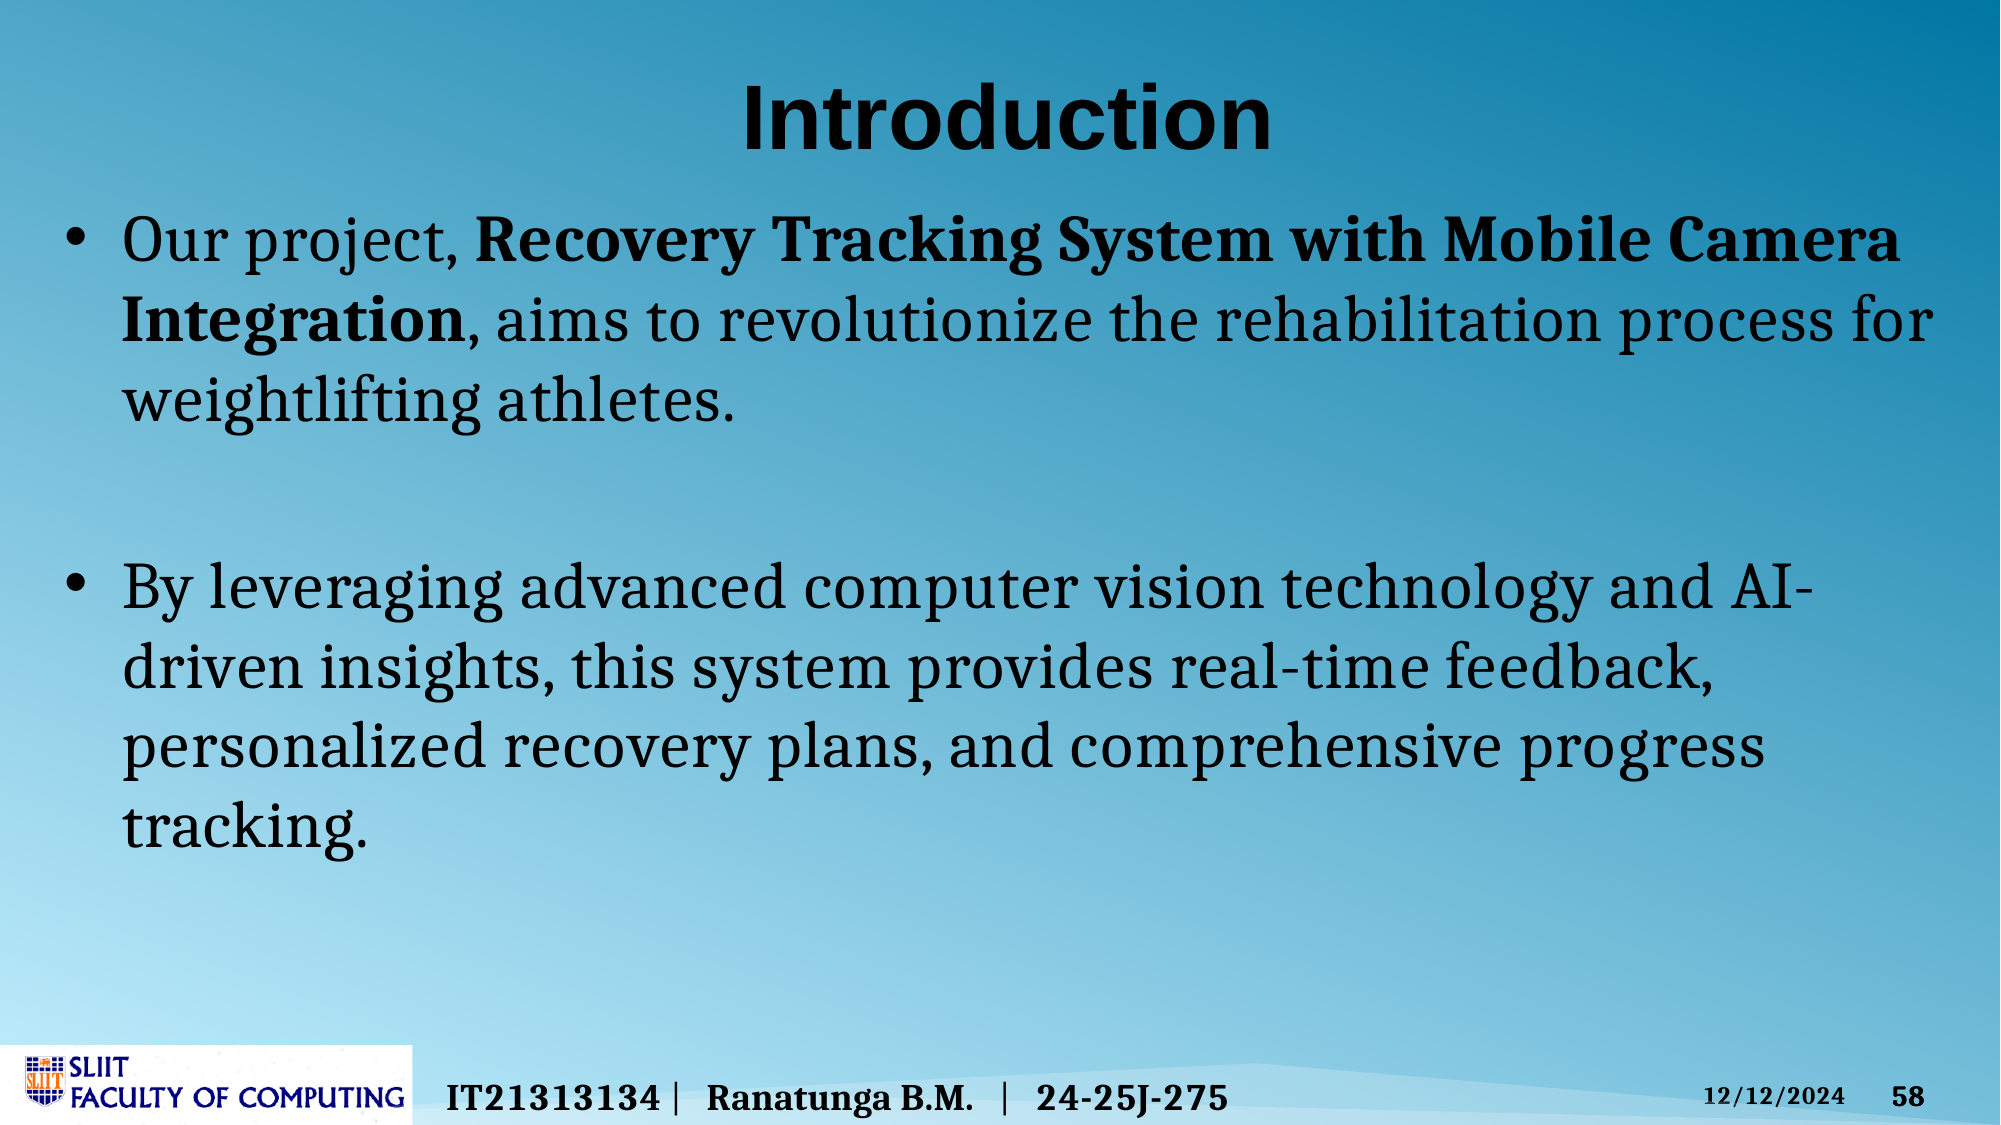

Introduction
Our project, Recovery Tracking System with Mobile Camera Integration, aims to revolutionize the rehabilitation process for weightlifting athletes.

By leveraging advanced computer vision technology and AI-driven insights, this system provides real-time feedback, personalized recovery plans, and comprehensive progress tracking.
IT21313134 |   Ranatunga B.M.   |   24-25J-275